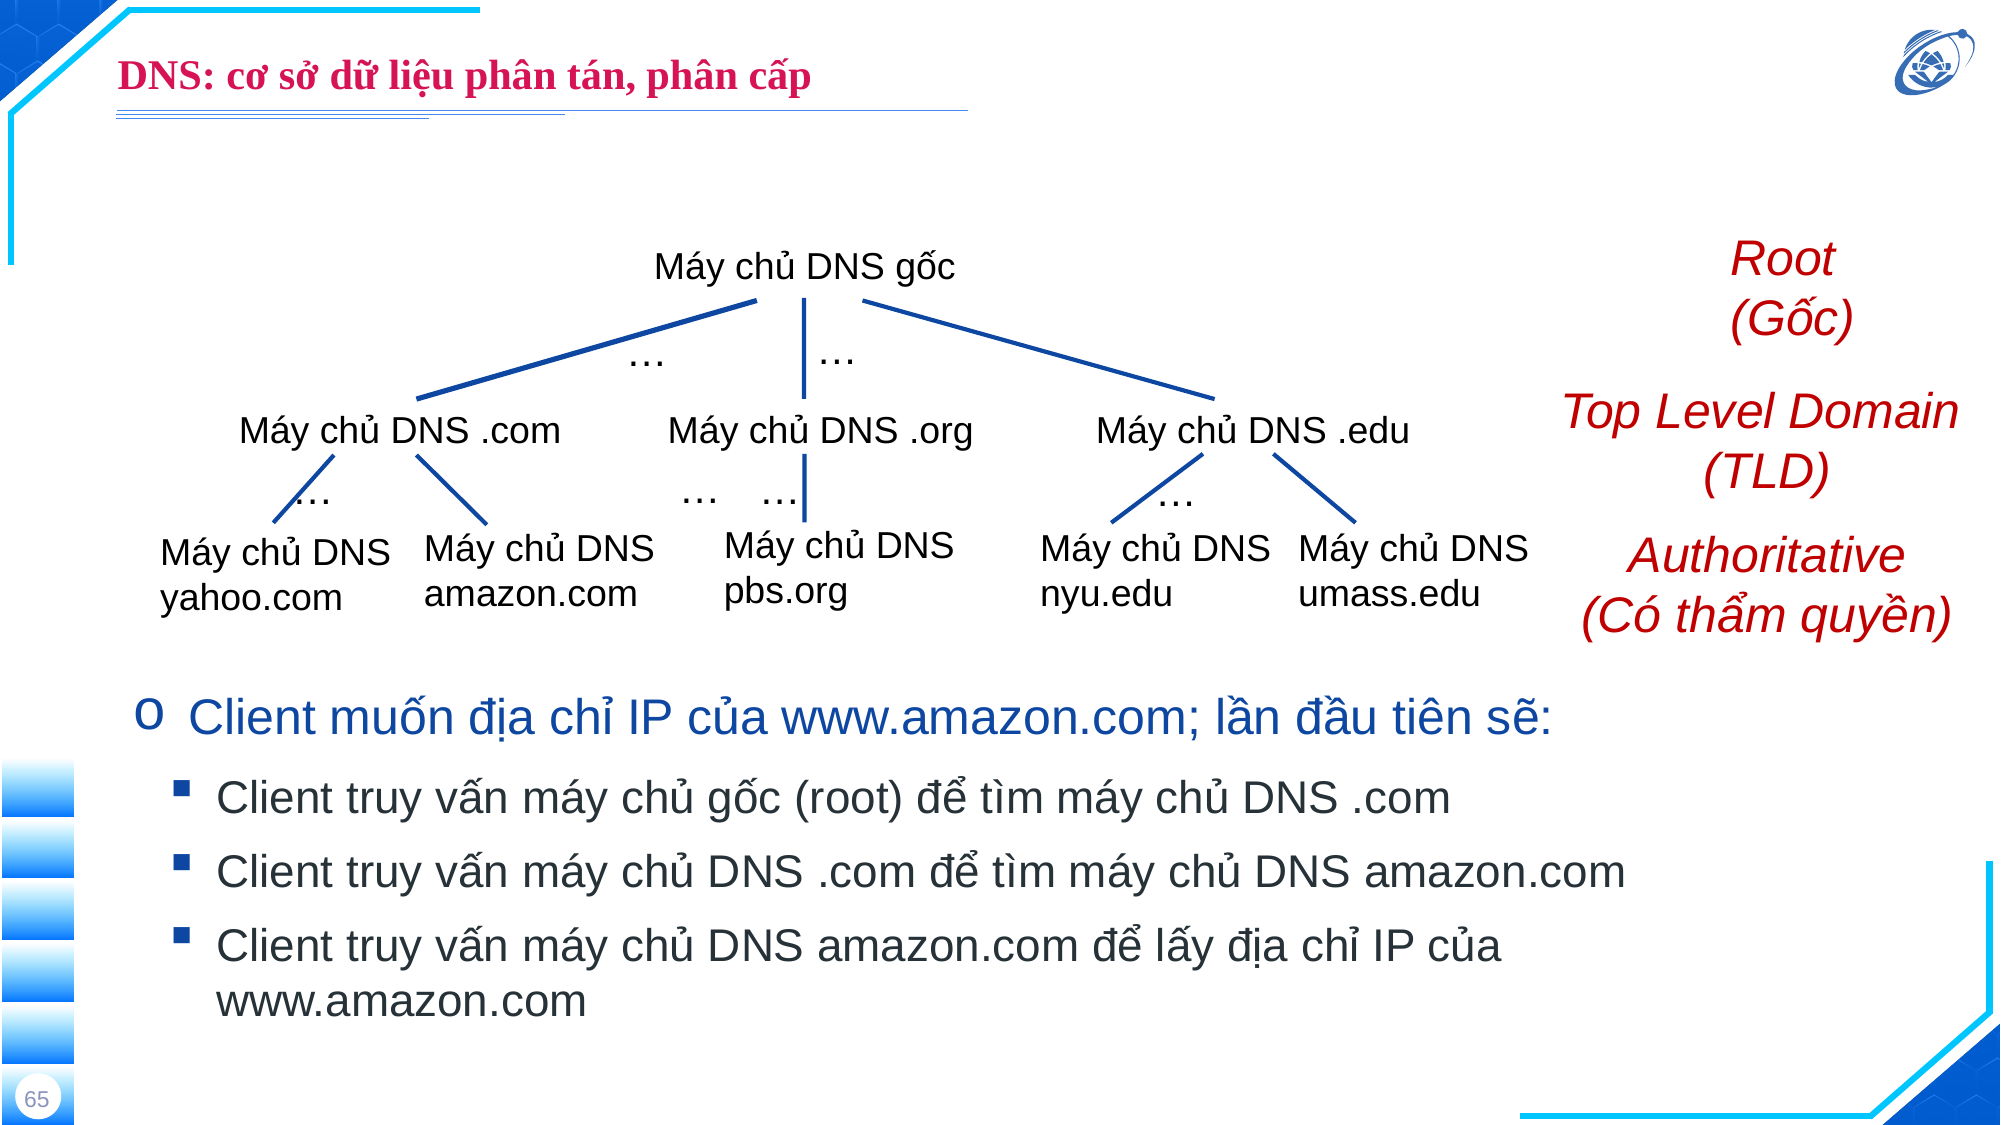

# DNS: cơ sở dữ liệu phân tán, phân cấp
Root
(Gốc)
Máy chủ DNS gốc

…
…
Top Level Domain
(TLD)
Máy chủ DNS .com
Máy chủ DNS .org
Máy chủ DNS .edu

…

…
…
…
Máy chủ DNS
pbs.org
Authoritative
(Có thẩm quyền)
Máy chủ DNS
amazon.com
Máy chủ DNS
nyu.edu
Máy chủ DNS
umass.edu
Máy chủ DNS
yahoo.com
Client muốn địa chỉ IP của www.amazon.com; lần đầu tiên sẽ:
Client truy vấn máy chủ gốc (root) để tìm máy chủ DNS .com
Client truy vấn máy chủ DNS .com để tìm máy chủ DNS amazon.com
Client truy vấn máy chủ DNS amazon.com để lấy địa chỉ IP của www.amazon.com

65